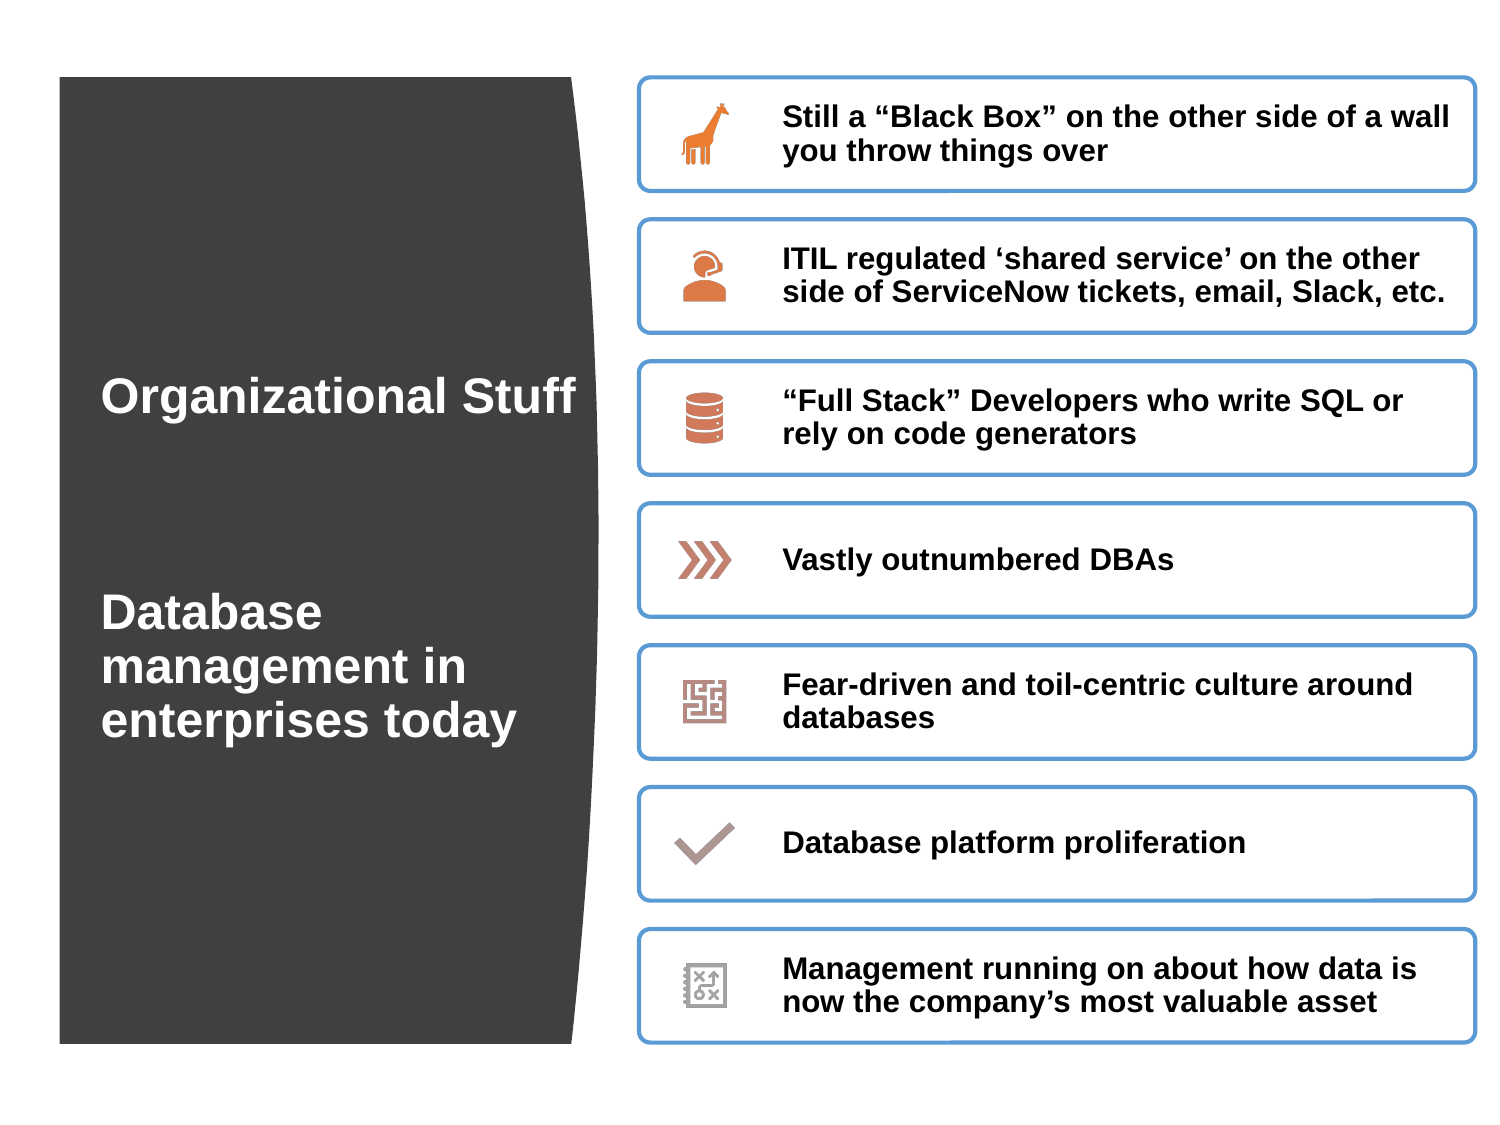

Still a “Black Box” on the other side of a wall you throw things over
ITIL regulated ‘shared service’ on the other side of ServiceNow tickets, email, Slack, etc.
“Full Stack” Developers who write SQL or rely on code generators
Vastly outnumbered DBAs
Fear-driven and toil-centric culture around databases
Database platform proliferation
Management running on about how data is now the company’s most valuable asset

# Organizational Stuff Database management in enterprises today